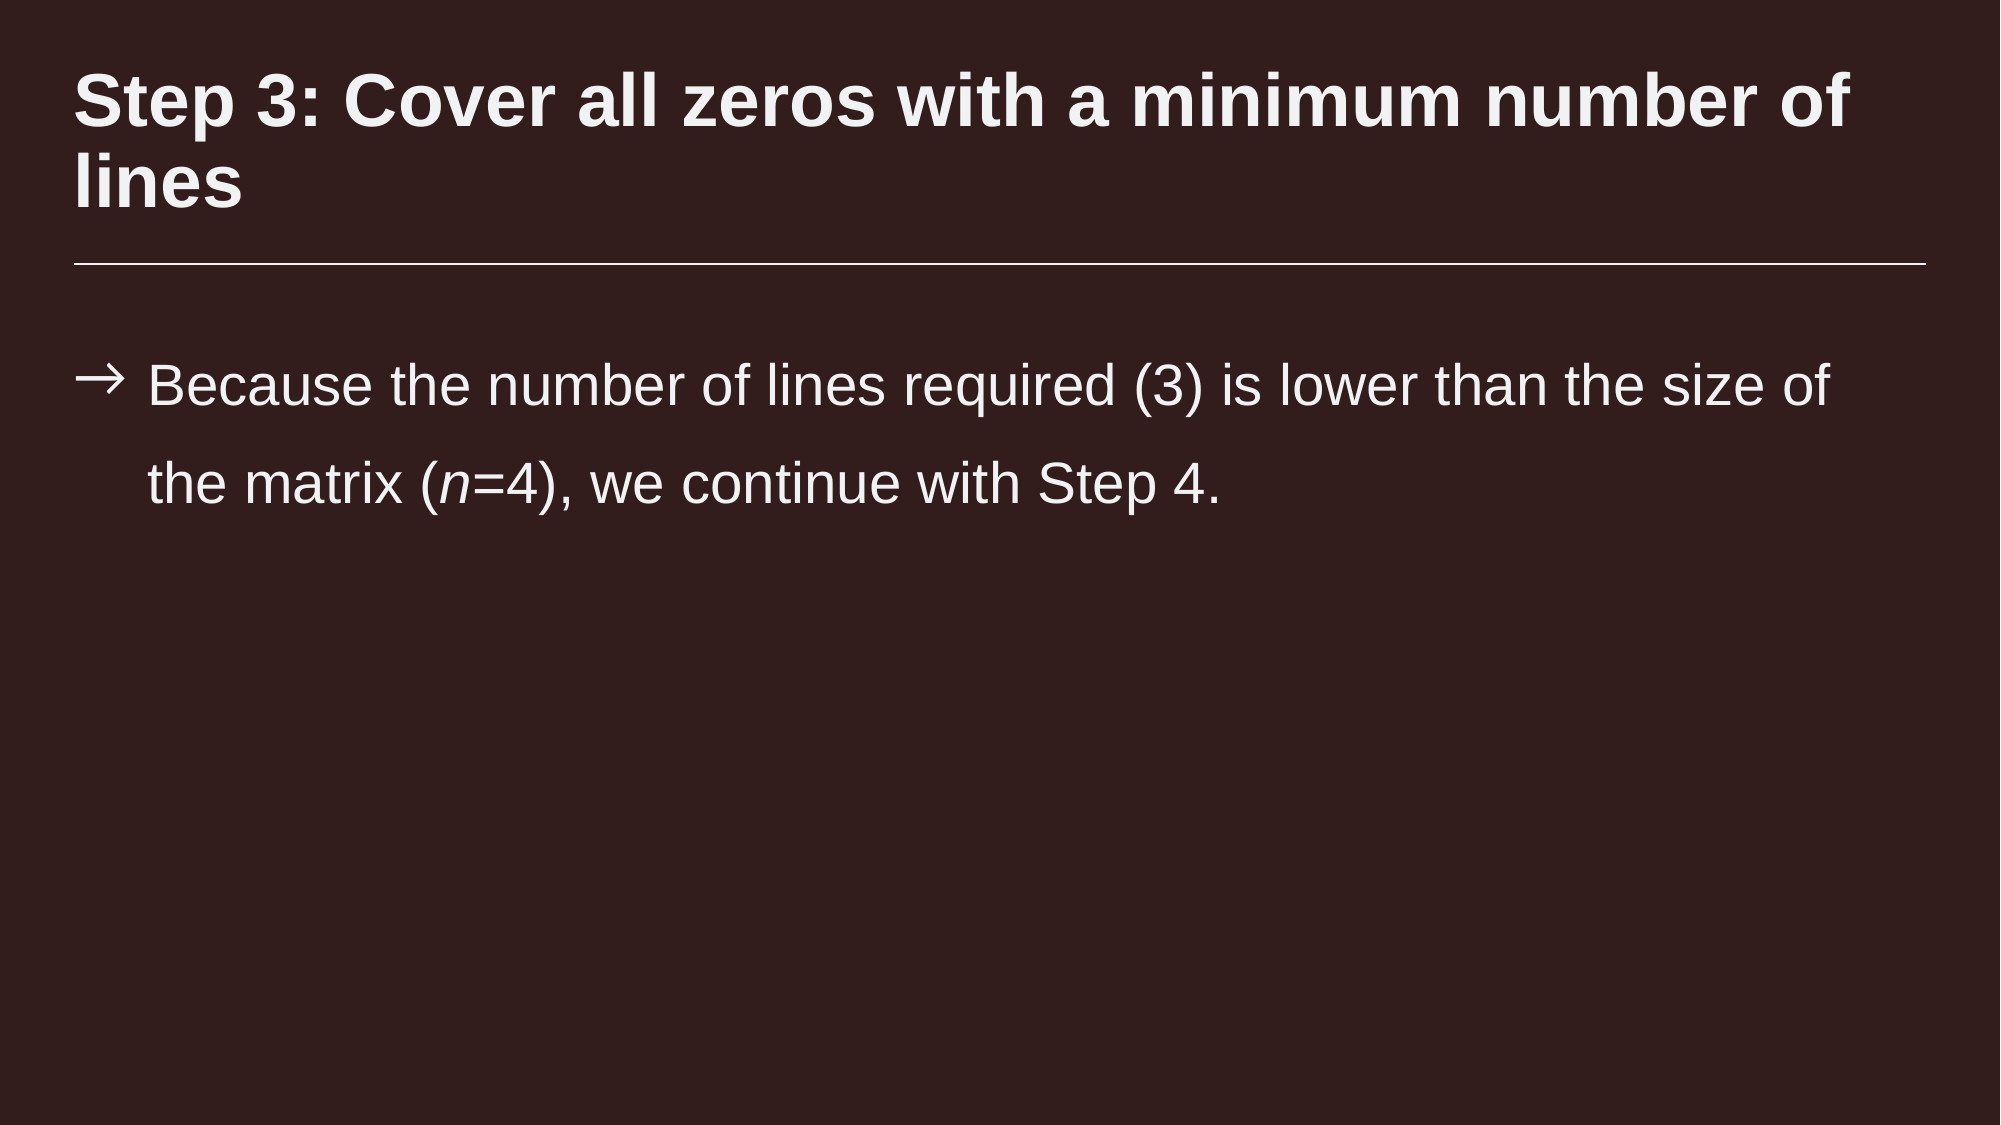

# Step 3: Cover all zeros with a minimum number of lines
Because the number of lines required (3) is lower than the size of the matrix (n=4), we continue with Step 4.